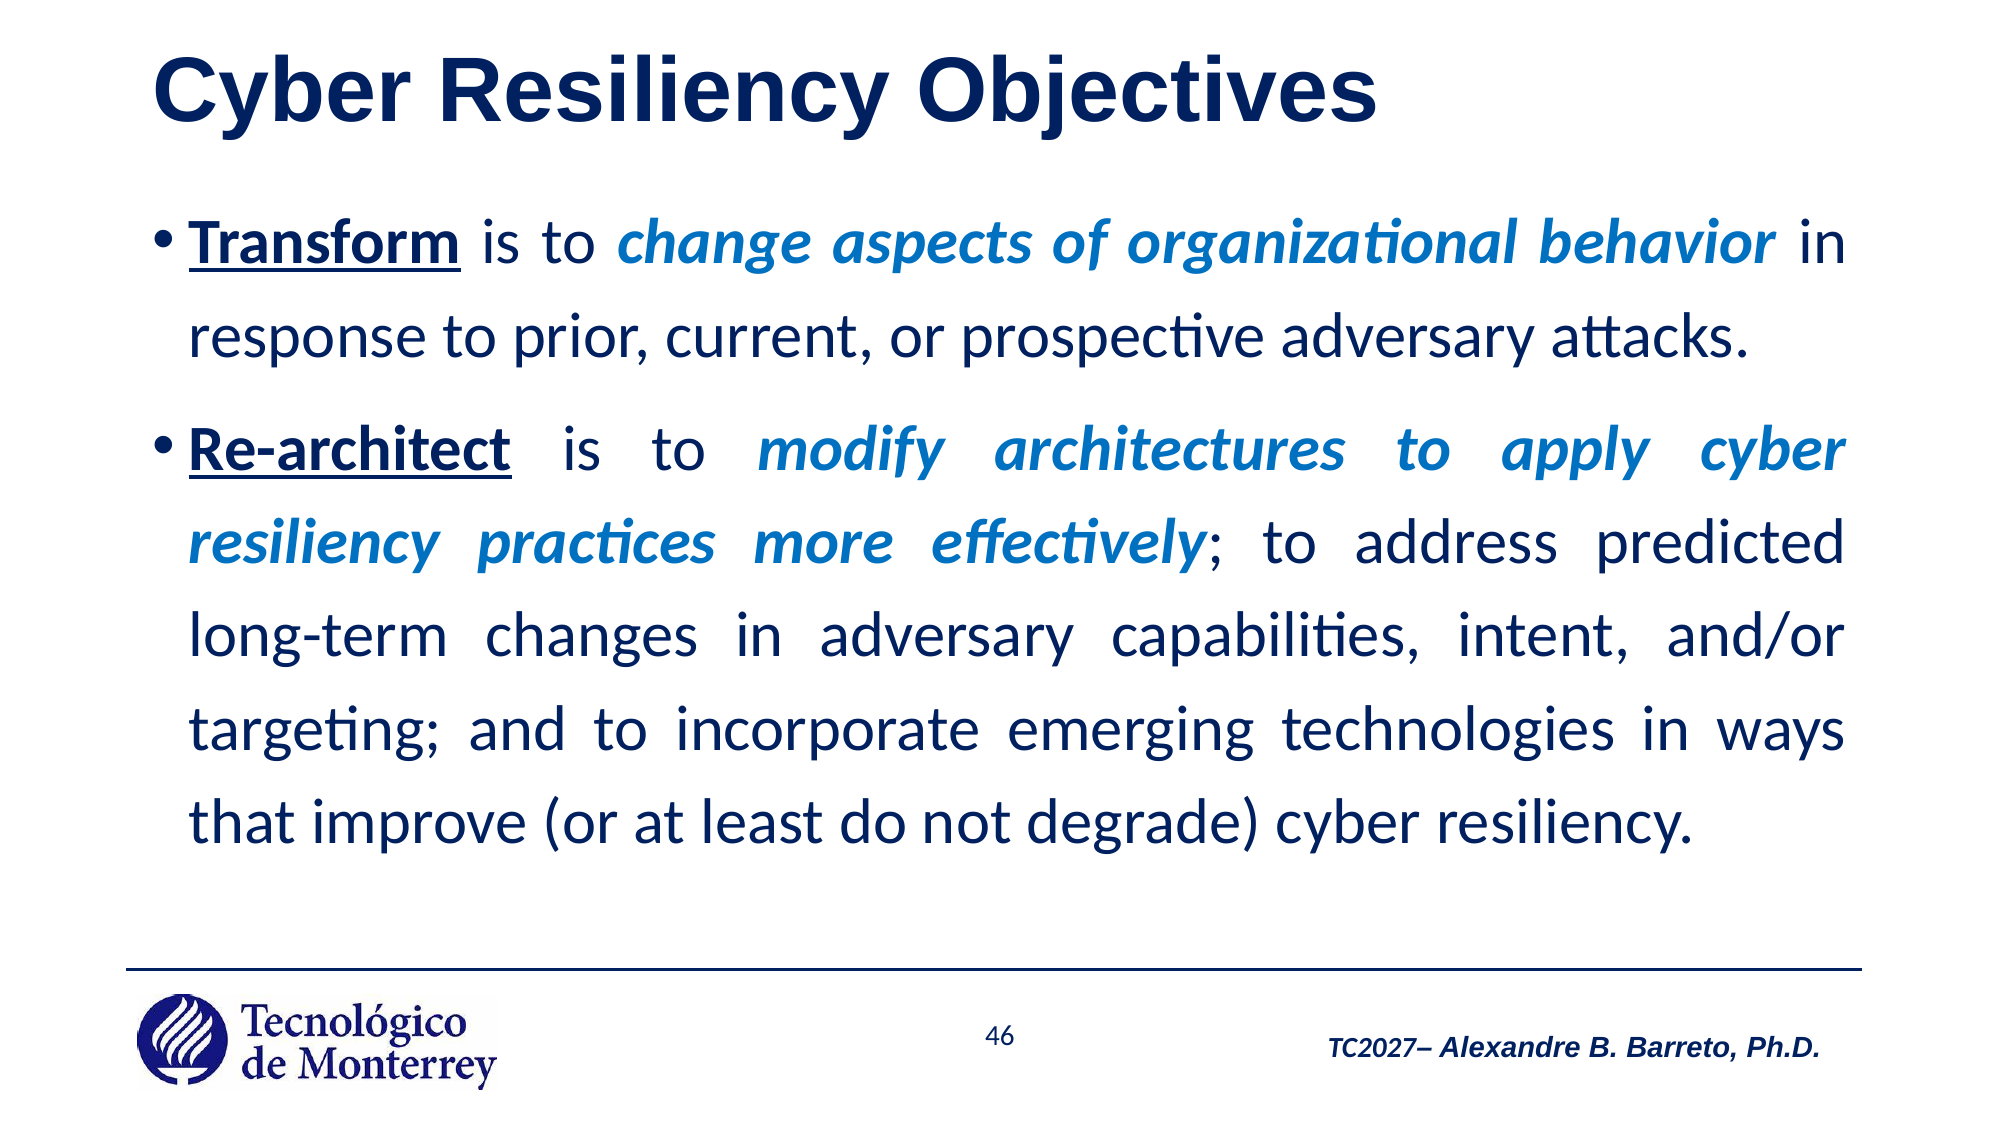

# Cyber Resiliency Objectives
Transform is to change aspects of organizational behavior in response to prior, current, or prospective adversary attacks.
Re-architect is to modify architectures to apply cyber resiliency practices more effectively; to address predicted long-term changes in adversary capabilities, intent, and/or targeting; and to incorporate emerging technologies in ways that improve (or at least do not degrade) cyber resiliency.